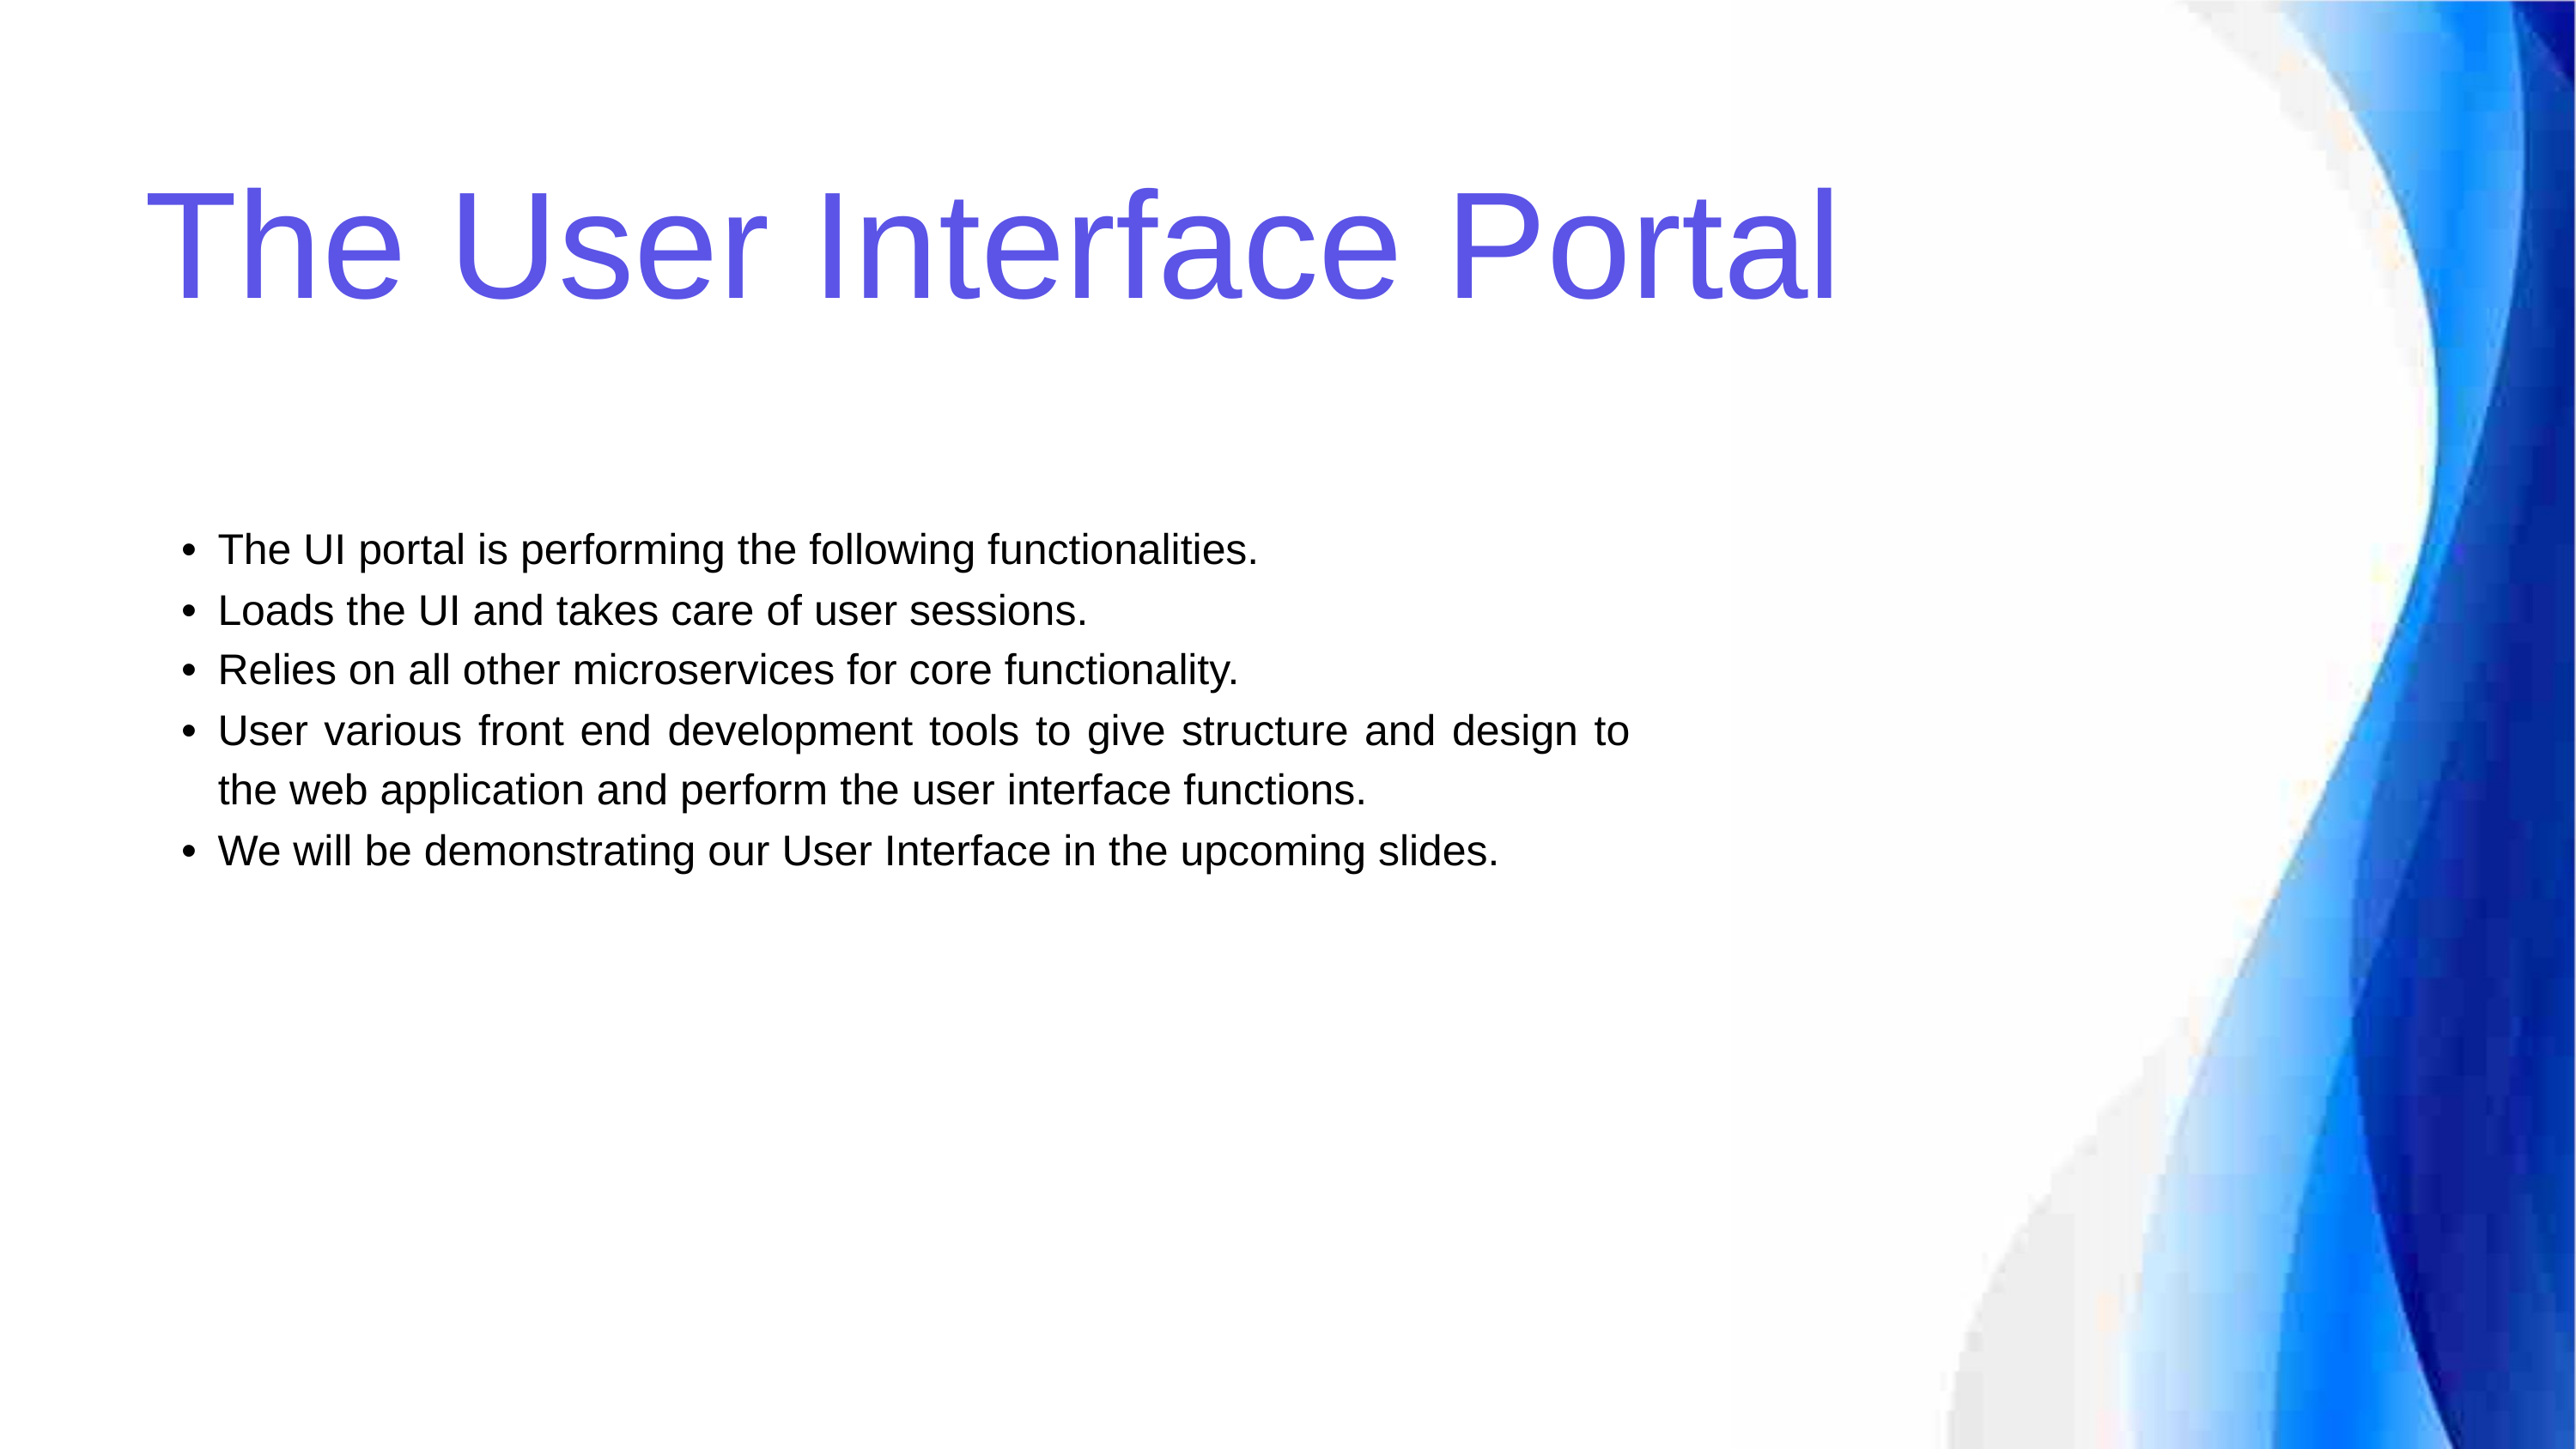

The User Interface Portal
• The UI portal is performing the following functionalities.
• Loads the UI and takes care of user sessions.
• Relies on all other microservices for core functionality.
• User various front end development tools to give structure and design to
the web application and perform the user interface functions.
• We will be demonstrating our User Interface in the upcoming slides.